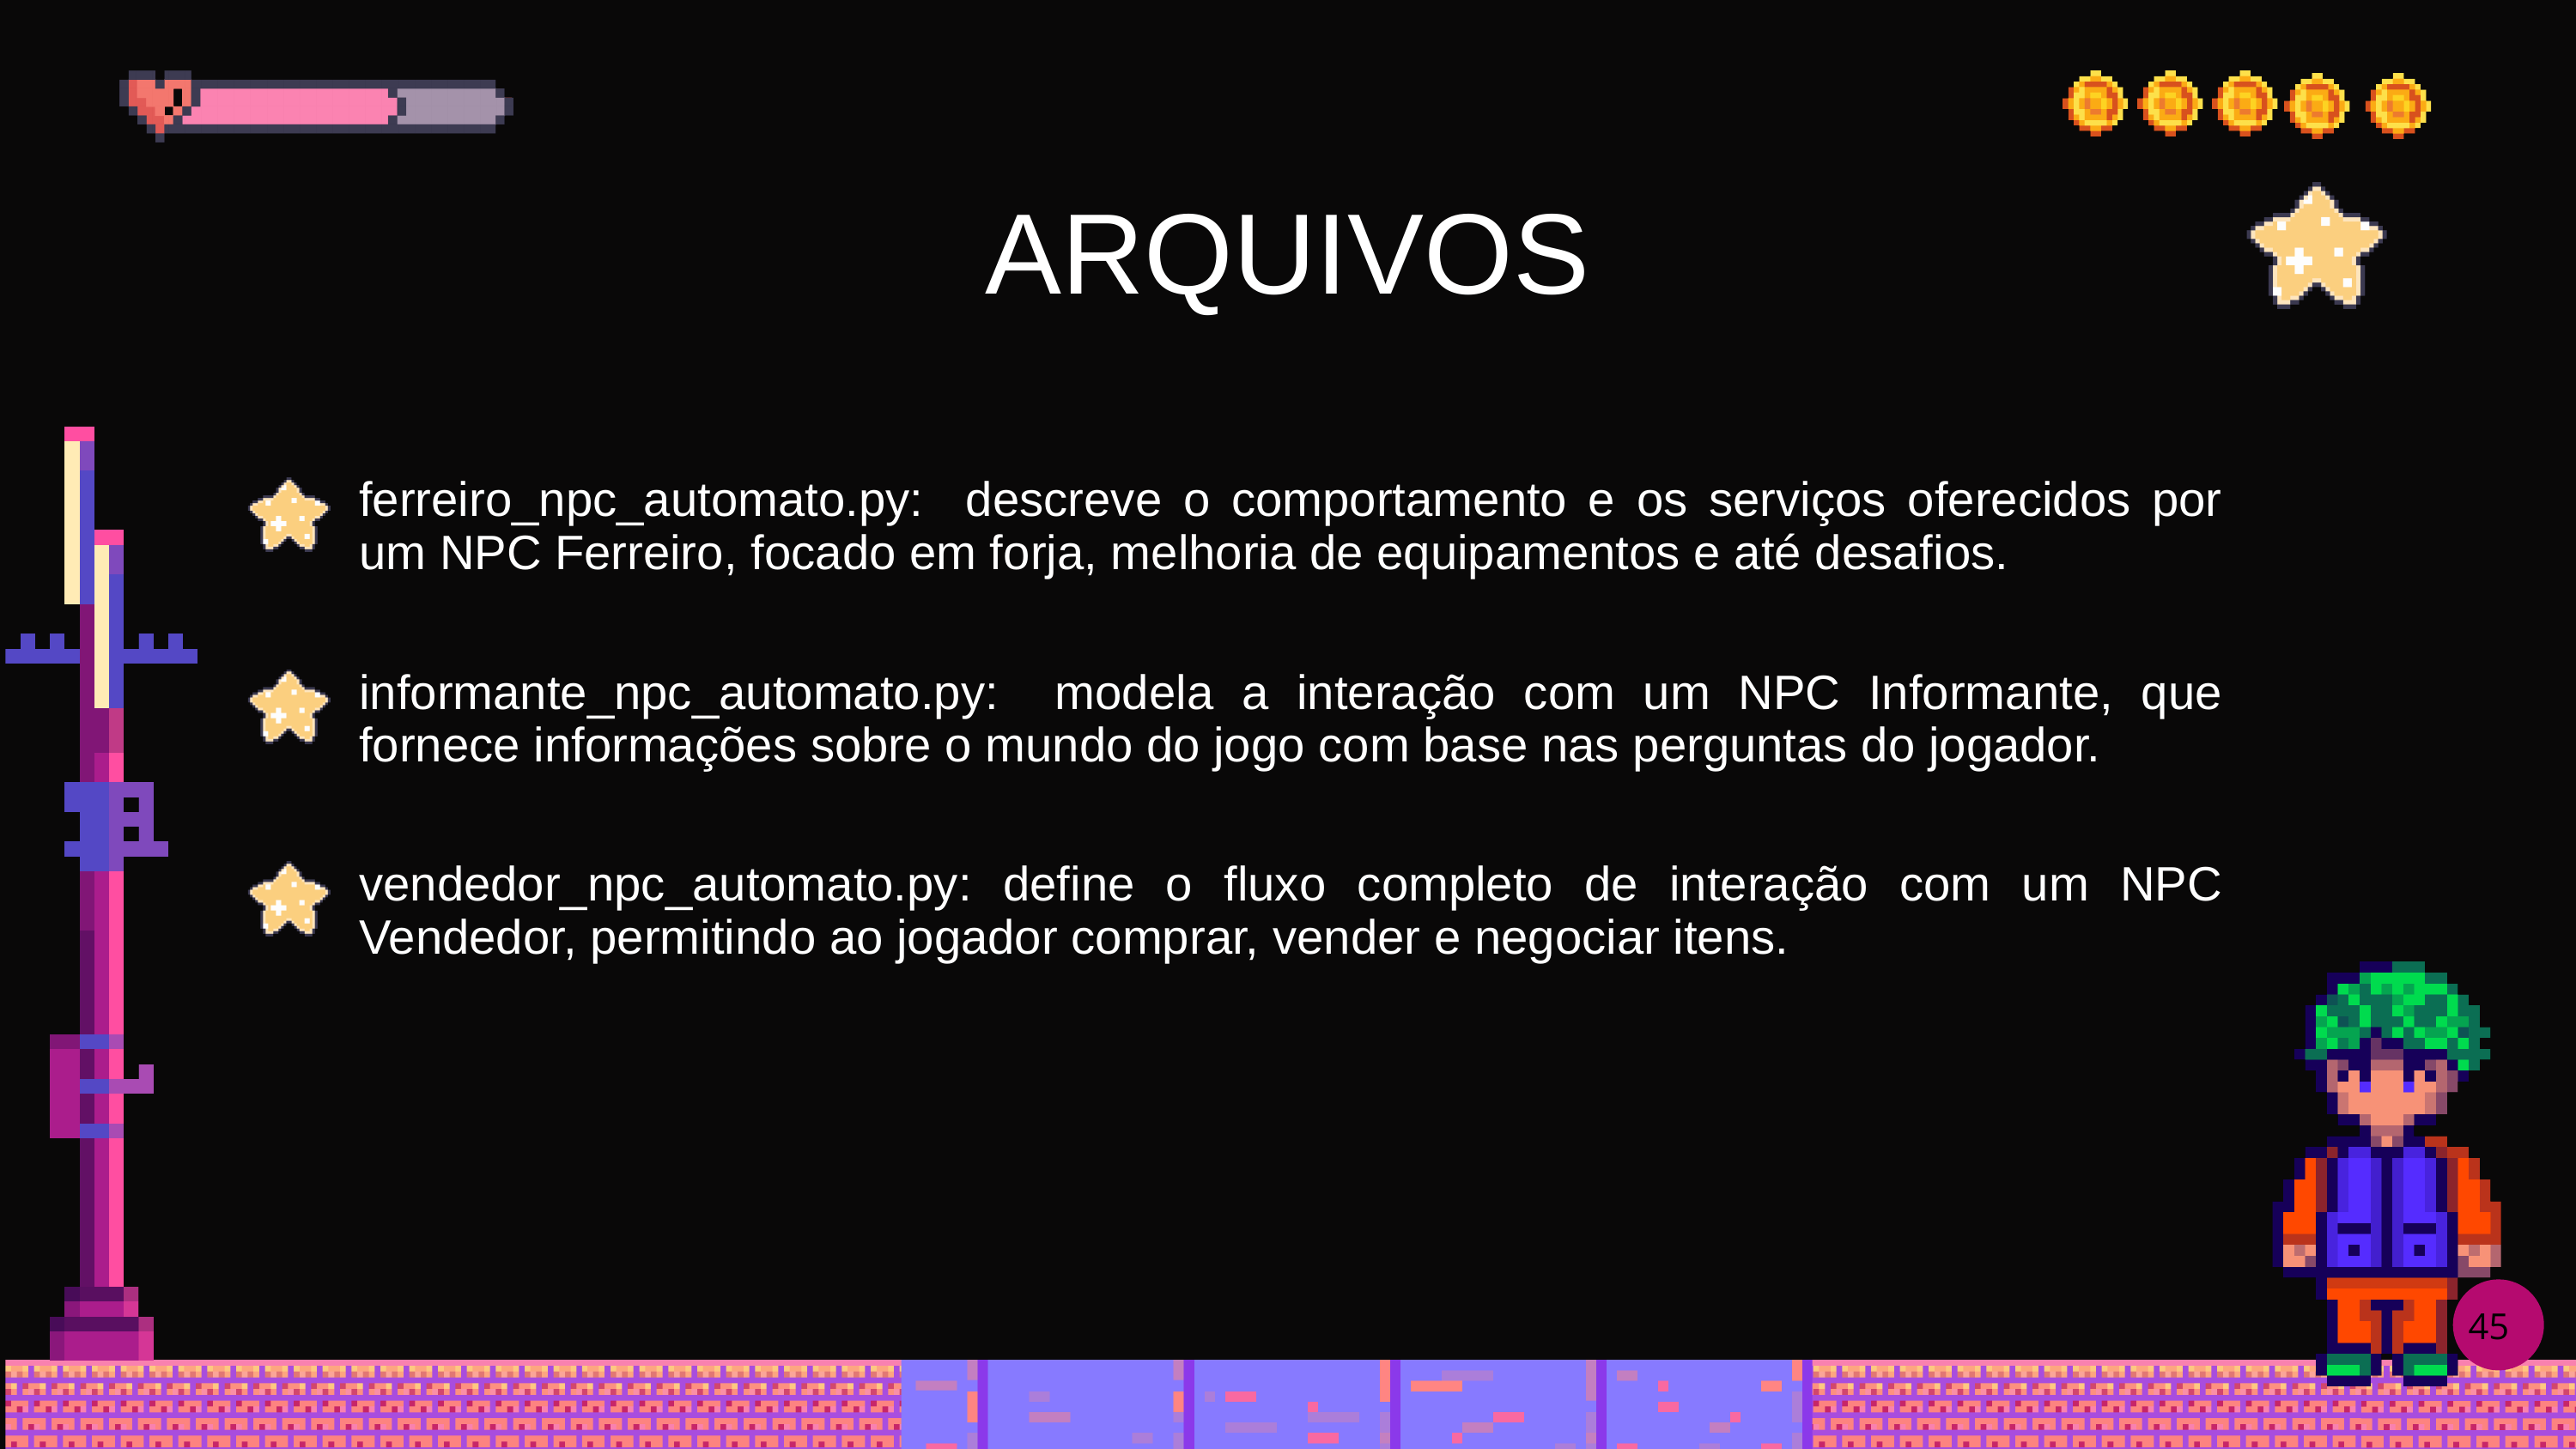

ARQUIVOS

ferreiro_npc_automato.py:  descreve o comportamento e os serviços oferecidos por um NPC Ferreiro, focado em forja, melhoria de equipamentos e até desafios.

informante_npc_automato.py:  modela a interação com um NPC Informante, que fornece informações sobre o mundo do jogo com base nas perguntas do jogador.

vendedor_npc_automato.py: define o fluxo completo de interação com um NPC Vendedor, permitindo ao jogador comprar, vender e negociar itens.

45